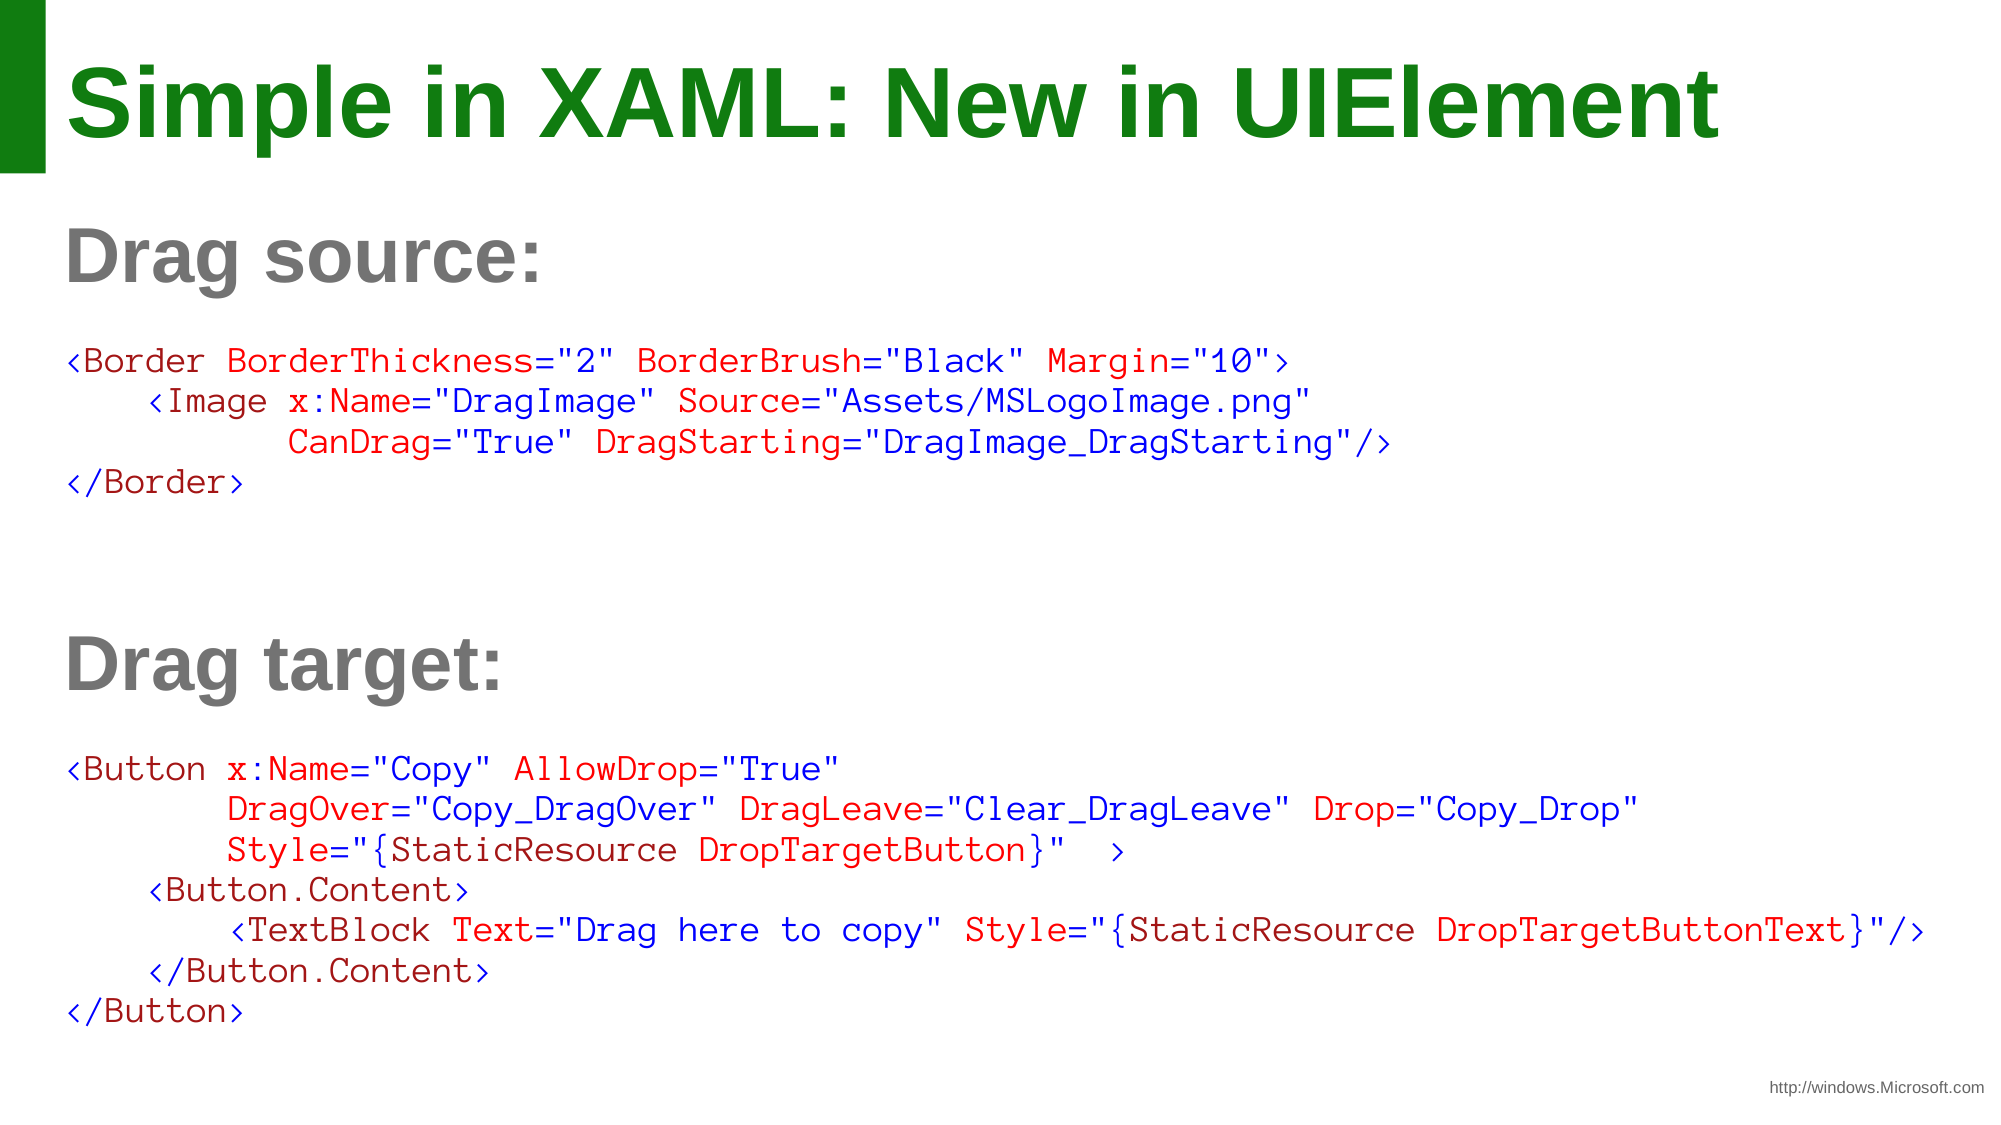

# Simple in XAML: New in UIElement
Drag source:

<Border BorderThickness="2" BorderBrush="Black" Margin="10">
    <Image x:Name="DragImage" Source="Assets/MSLogoImage.png"
           CanDrag="True" DragStarting="DragImage_DragStarting"/>
</Border>

Drag target:

<Button x:Name="Copy" AllowDrop="True"
        DragOver="Copy_DragOver" DragLeave="Clear_DragLeave" Drop="Copy_Drop"
        Style="{StaticResource DropTargetButton}"  >
    <Button.Content>
        <TextBlock Text="Drag here to copy" Style="{StaticResource DropTargetButtonText}"/>
    </Button.Content>
</Button>